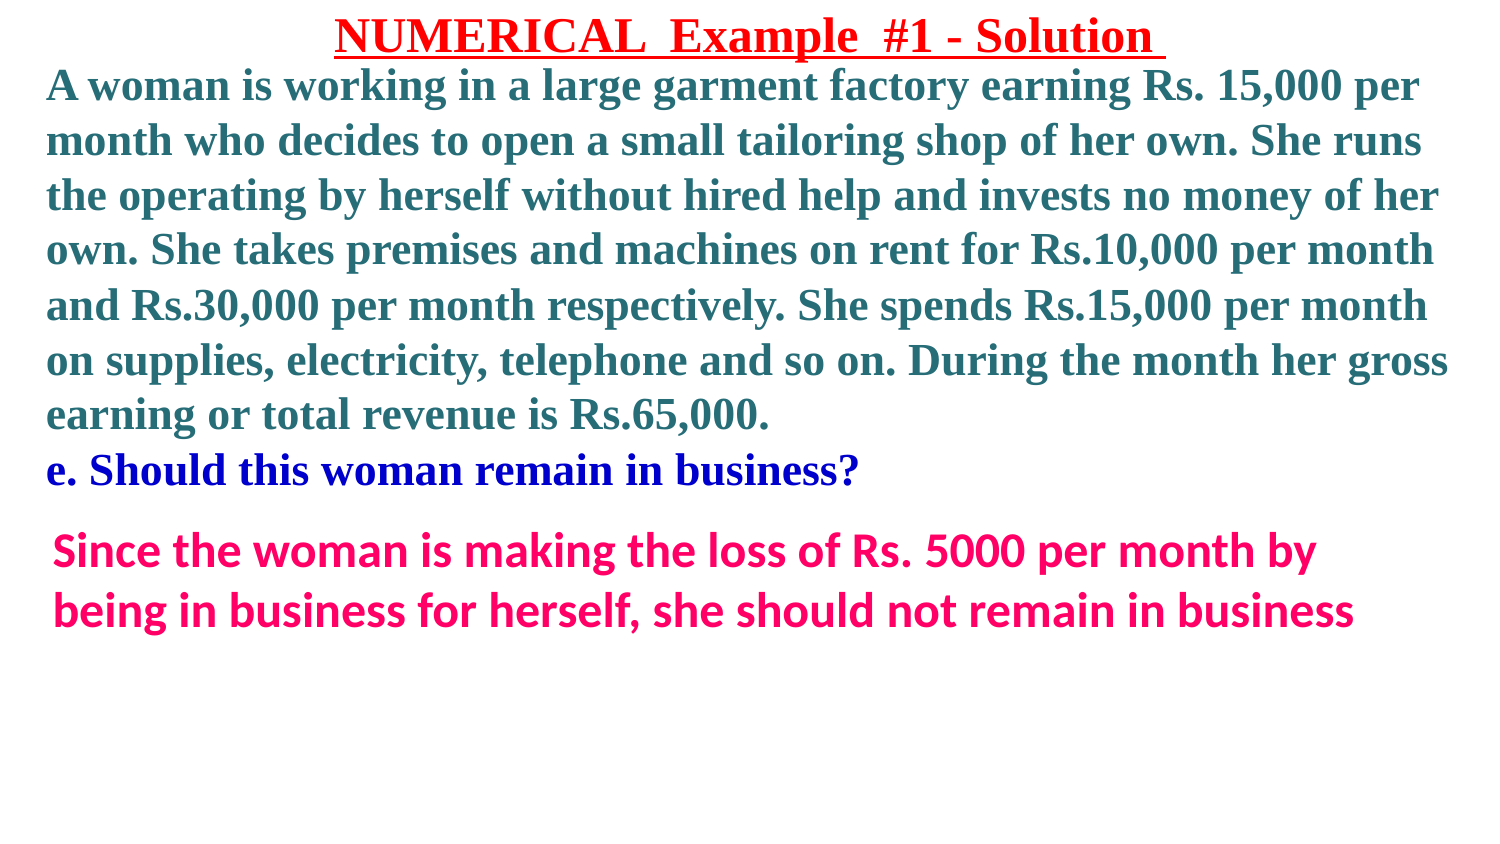

# NUMERICAL  Example  #1 - Solution
A woman is working in a large garment factory earning Rs. 15,000 per month who decides to open a small tailoring shop of her own. She runs the operating by herself without hired help and invests no money of her own. She takes premises and machines on rent for Rs.10,000 per month and Rs.30,000 per month respectively. She spends Rs.15,000 per month on supplies, electricity, telephone and so on. During the month her gross earning or total revenue is Rs.65,000.
e. Should this woman remain in business?
Since the woman is making the loss of Rs. 5000 per month by being in business for herself, she should not remain in business